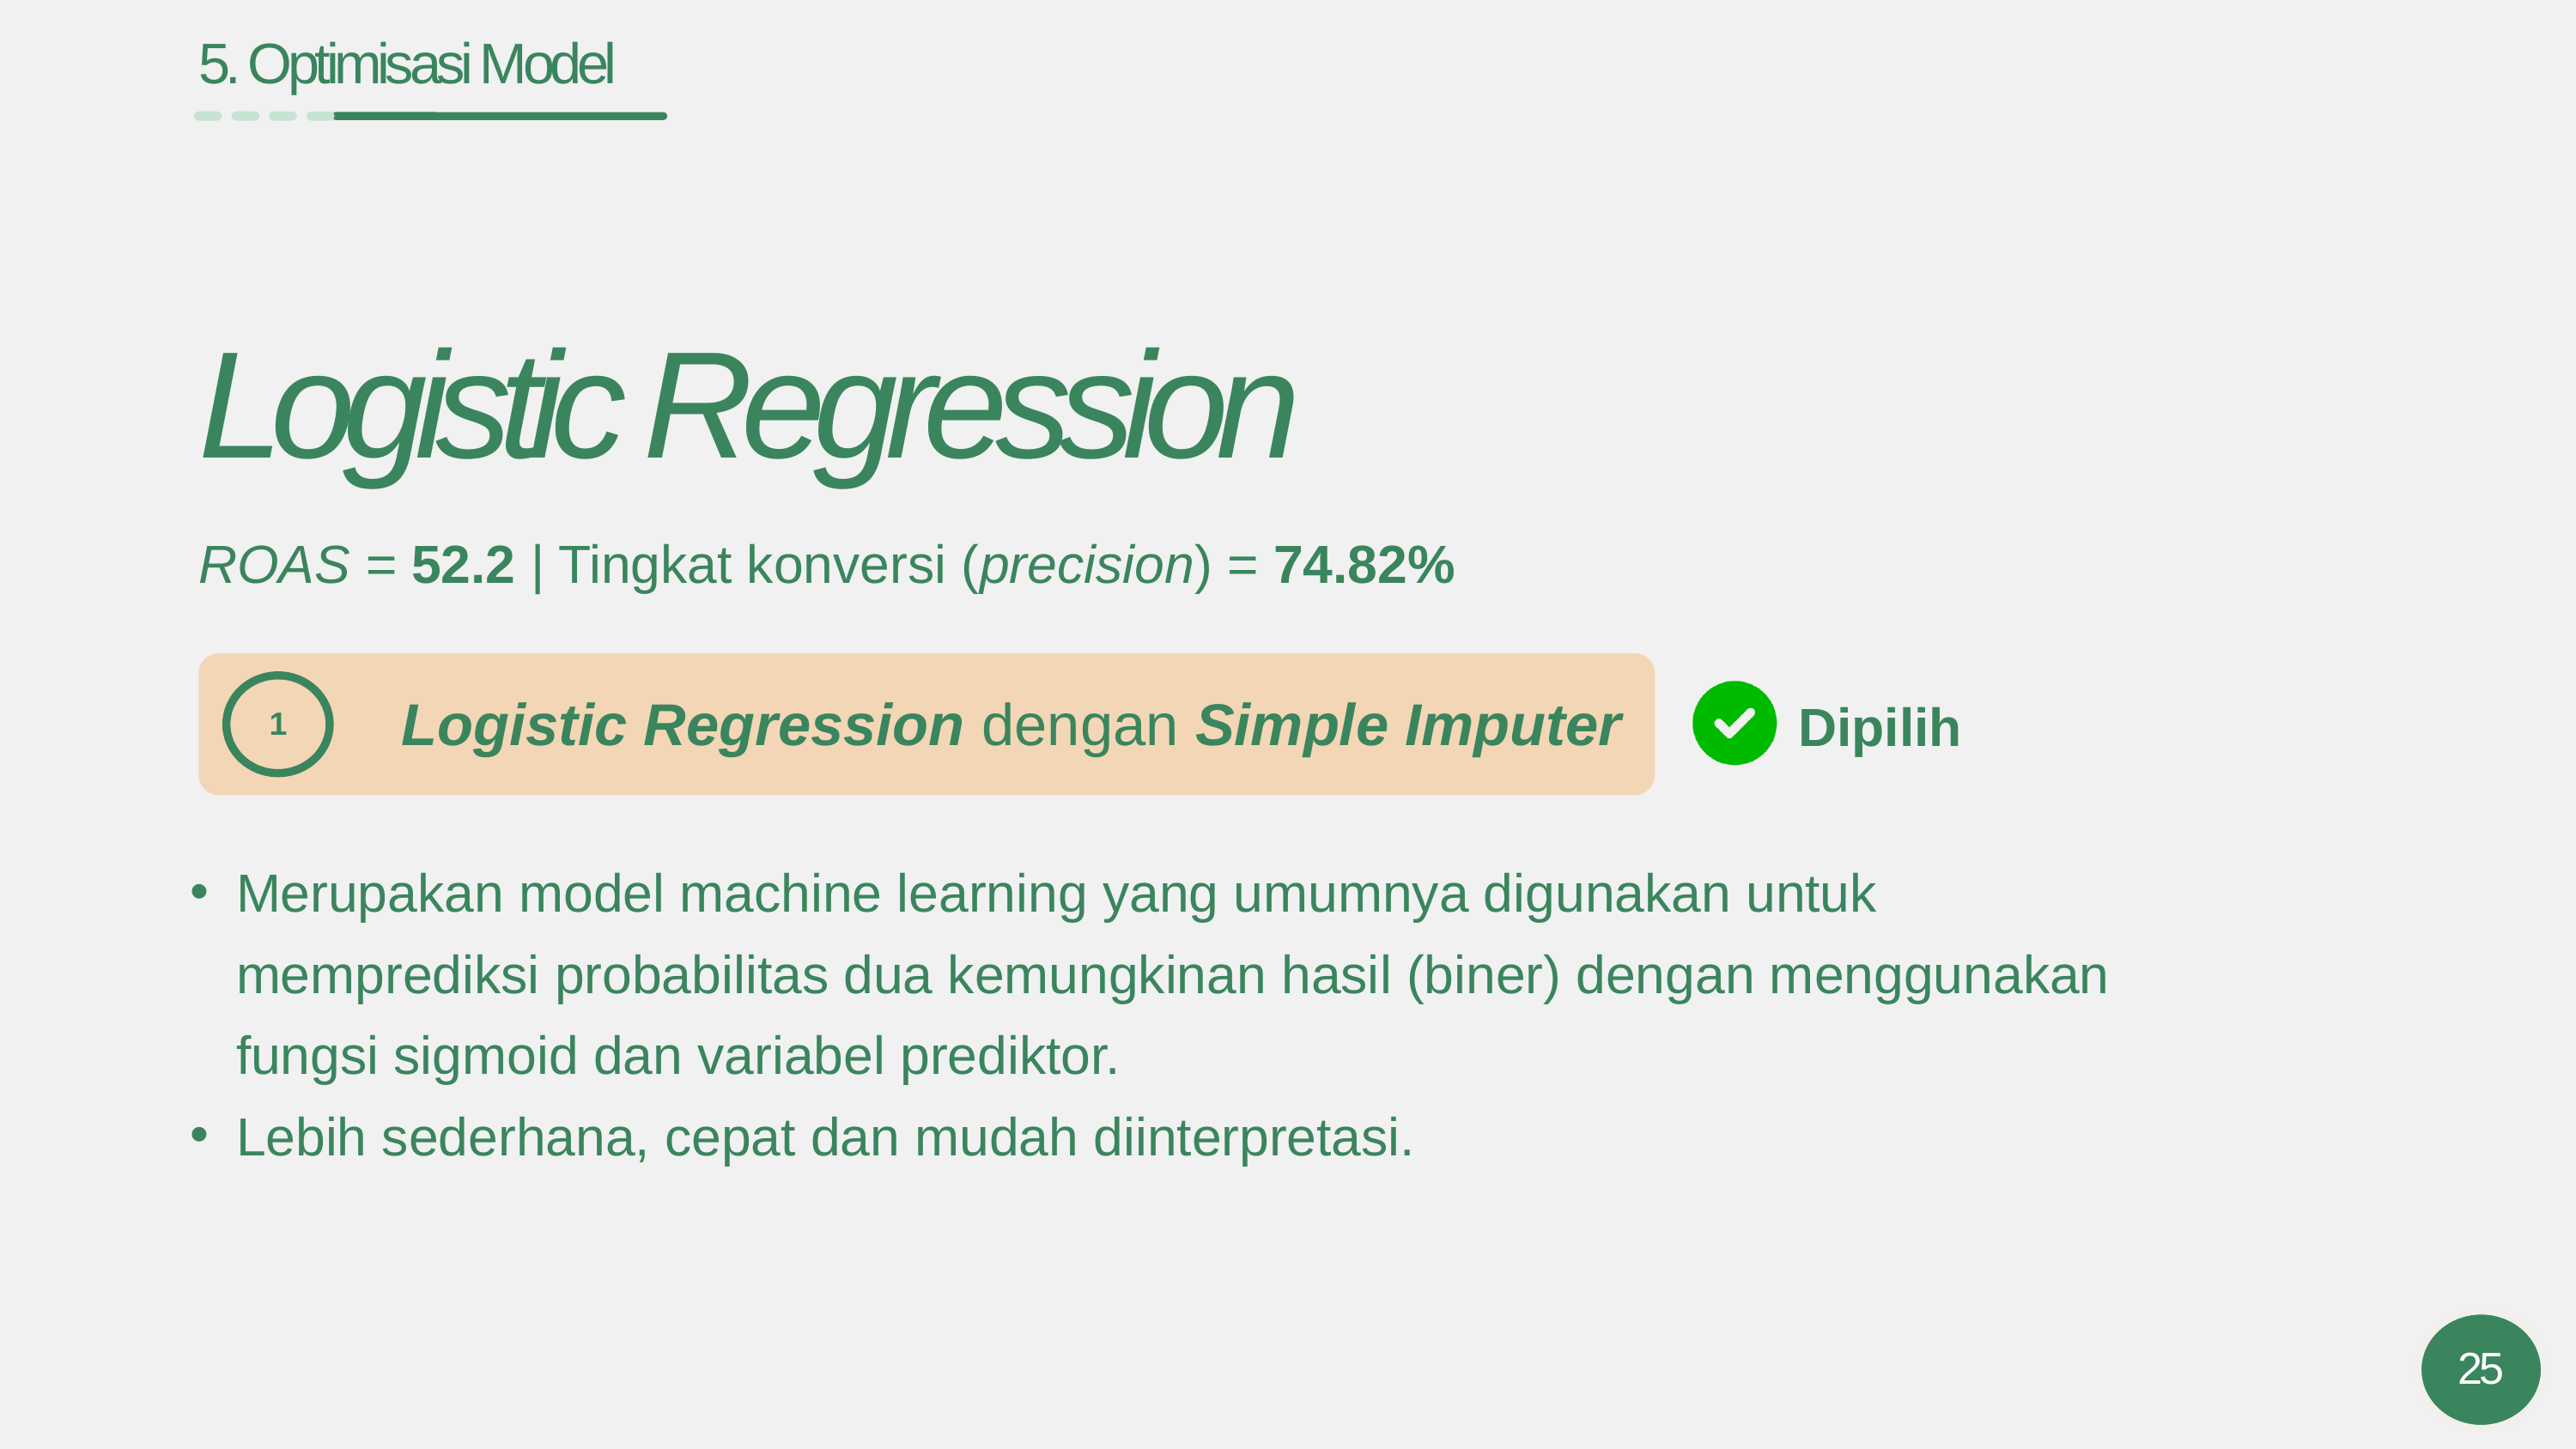

5. Optimisasi Model

Logistic Regression
ROAS = 52.2 | Tingkat konversi (precision) = 74.82%

            Logistic Regression dengan Simple Imputer

1

Dipilih
Merupakan model machine learning yang umumnya digunakan untuk memprediksi probabilitas dua kemungkinan hasil (biner) dengan menggunakan fungsi sigmoid dan variabel prediktor.
Lebih sederhana, cepat dan mudah diinterpretasi.

25